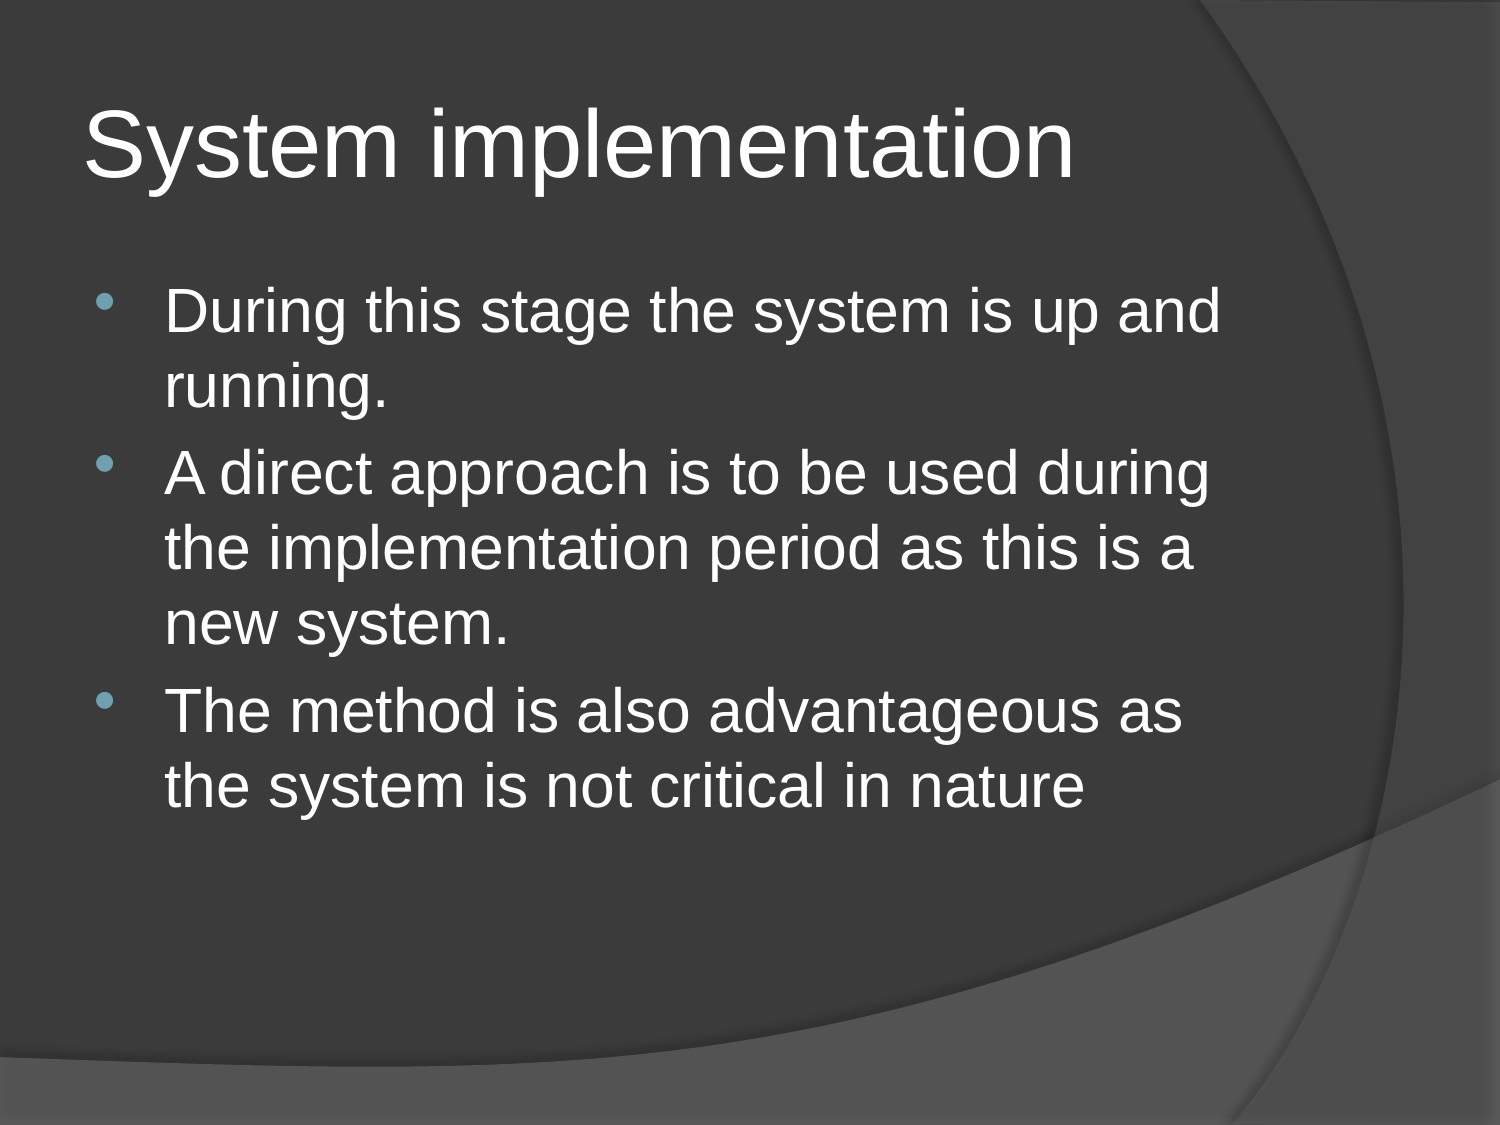

# System implementation
During this stage the system is up and running.
A direct approach is to be used during the implementation period as this is a new system.
The method is also advantageous as the system is not critical in nature